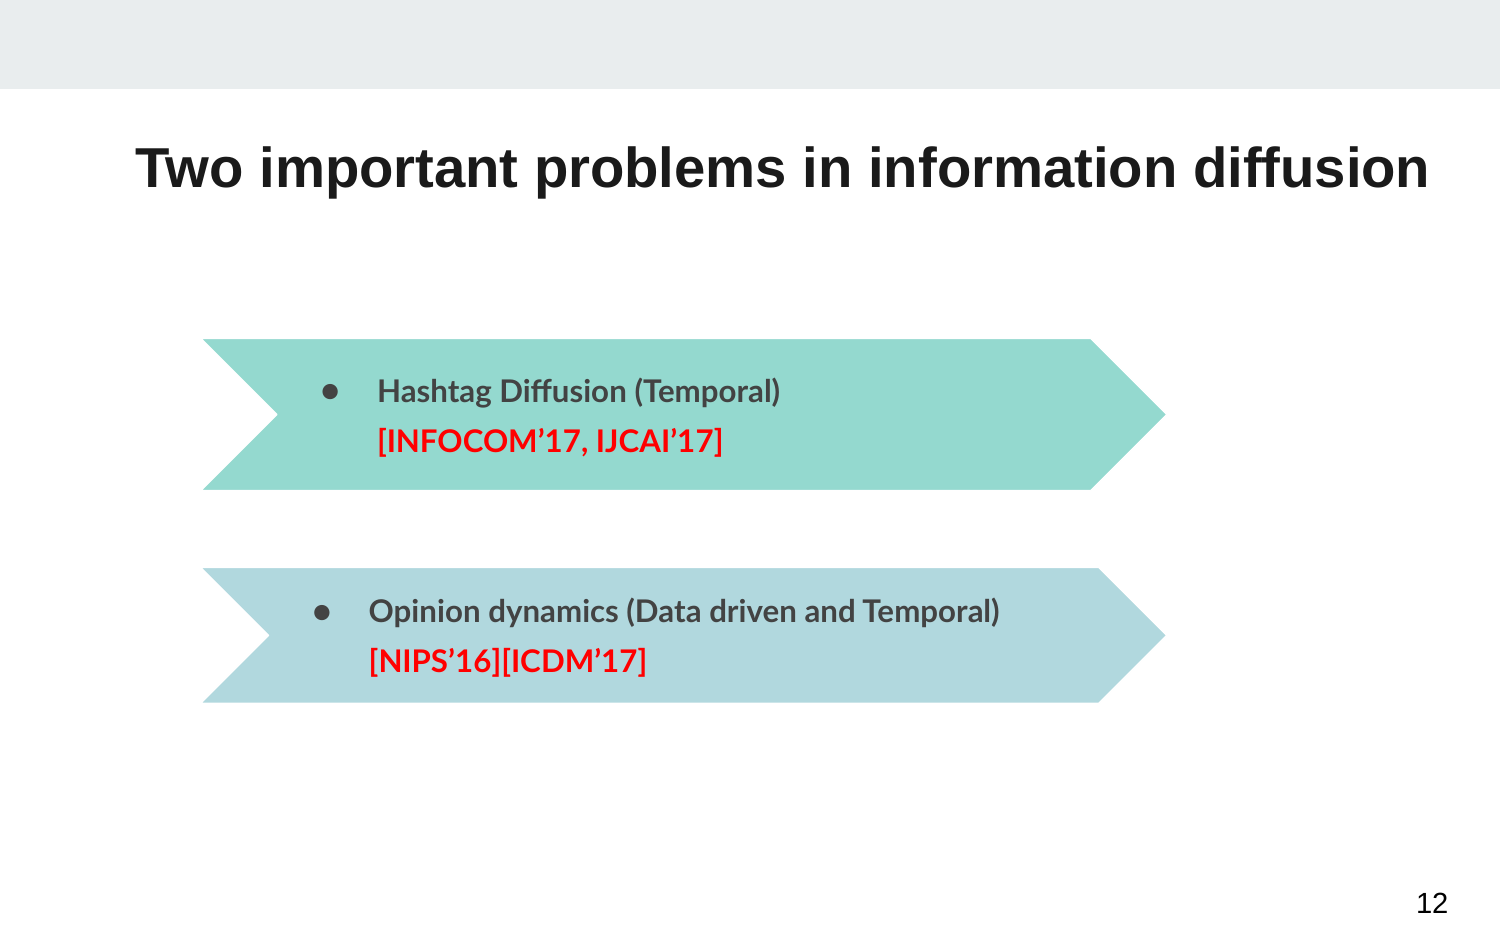

# Two important problems in information diffusion
Hashtag Diffusion (Temporal)
	[INFOCOM’17, IJCAI’17]
Opinion dynamics (Data driven and Temporal)
	[NIPS’16][ICDM’17]
12